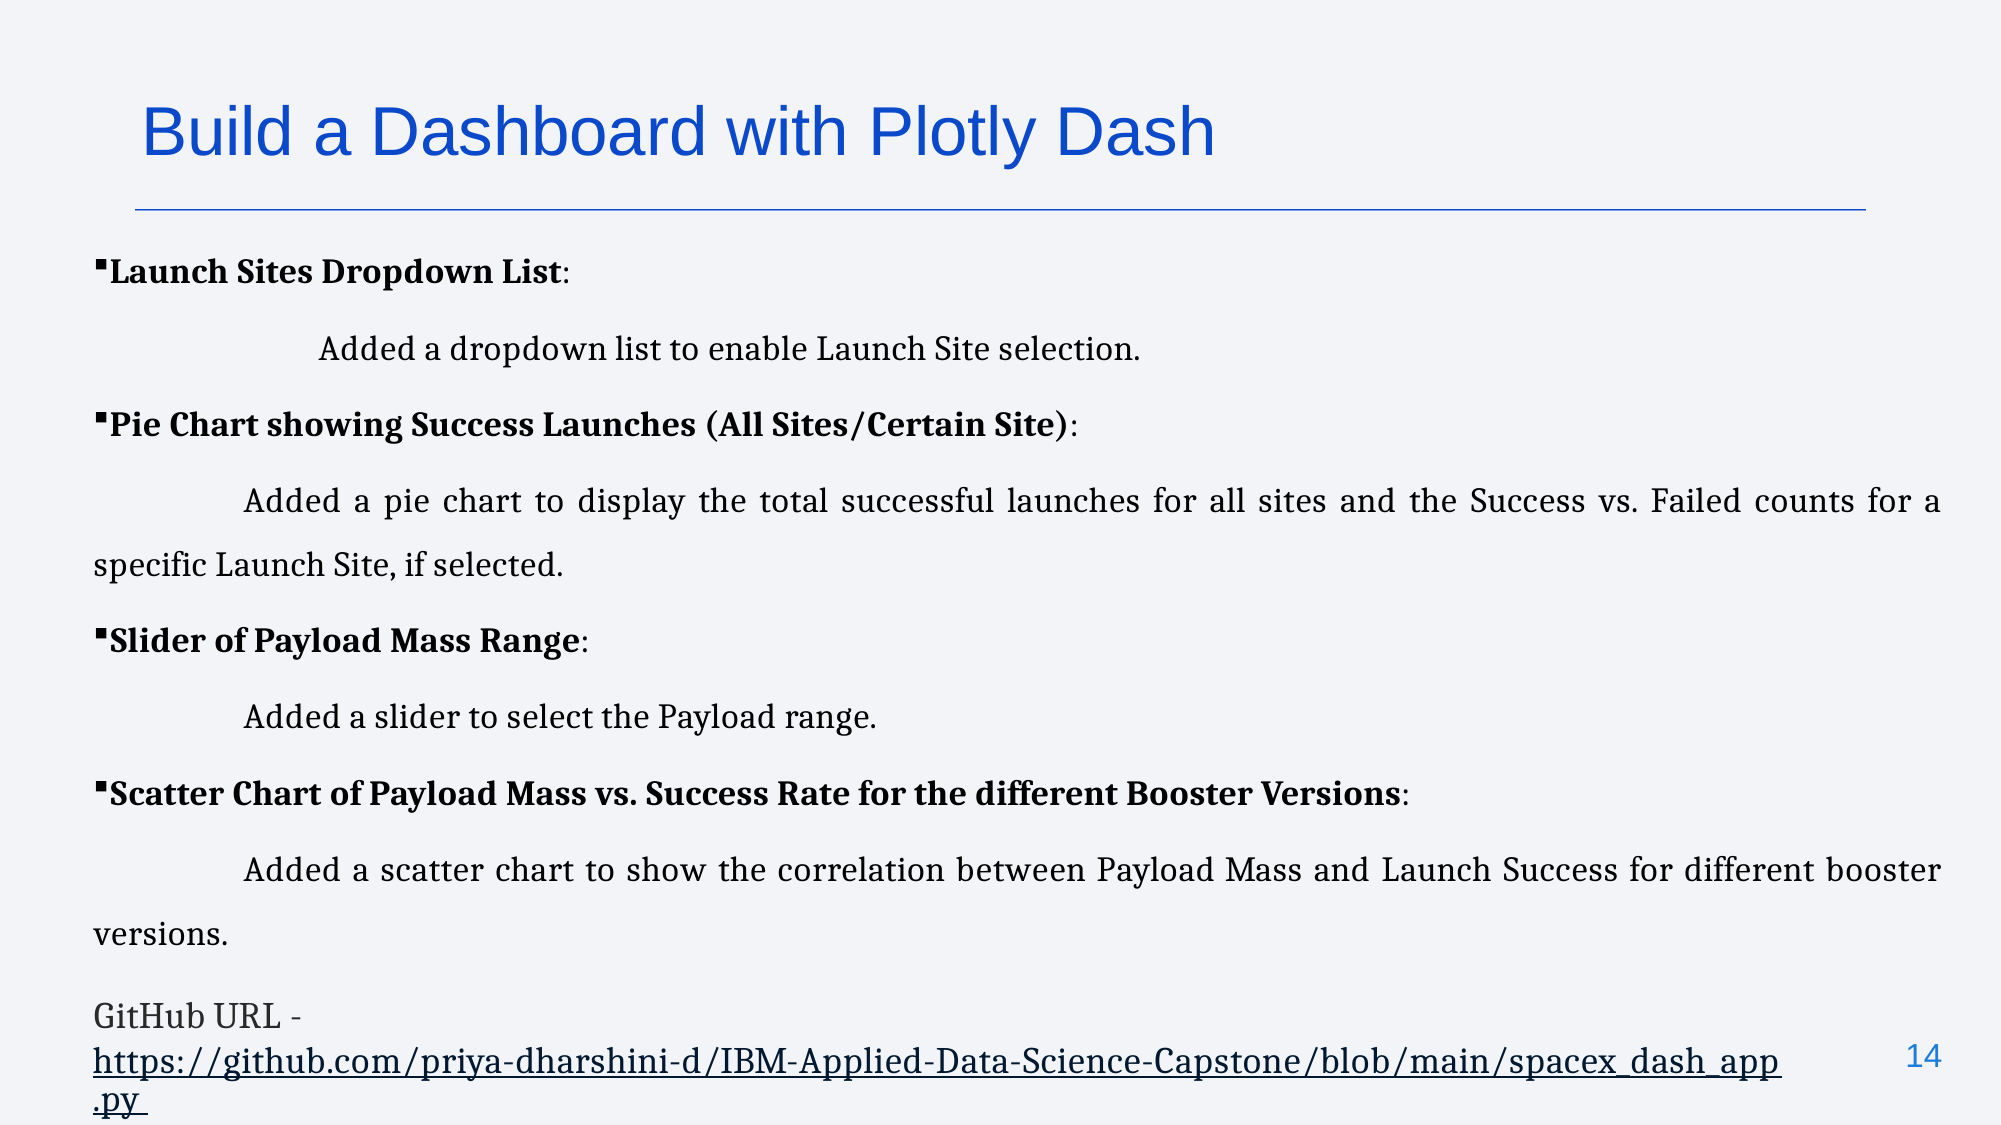

Build a Dashboard with Plotly Dash

Launch Sites Dropdown List:
	Added a dropdown list to enable Launch Site selection.
Pie Chart showing Success Launches (All Sites/Certain Site):
	Added a pie chart to display the total successful launches for all sites and the Success vs. Failed counts for a specific Launch Site, if selected.
Slider of Payload Mass Range:
	Added a slider to select the Payload range.
Scatter Chart of Payload Mass vs. Success Rate for the different Booster Versions:
	Added a scatter chart to show the correlation between Payload Mass and Launch Success for different booster versions.

GitHub URL - https://github.com/priya-dharshini-d/IBM-Applied-Data-Science-Capstone/blob/main/spacex_dash_app.py
14